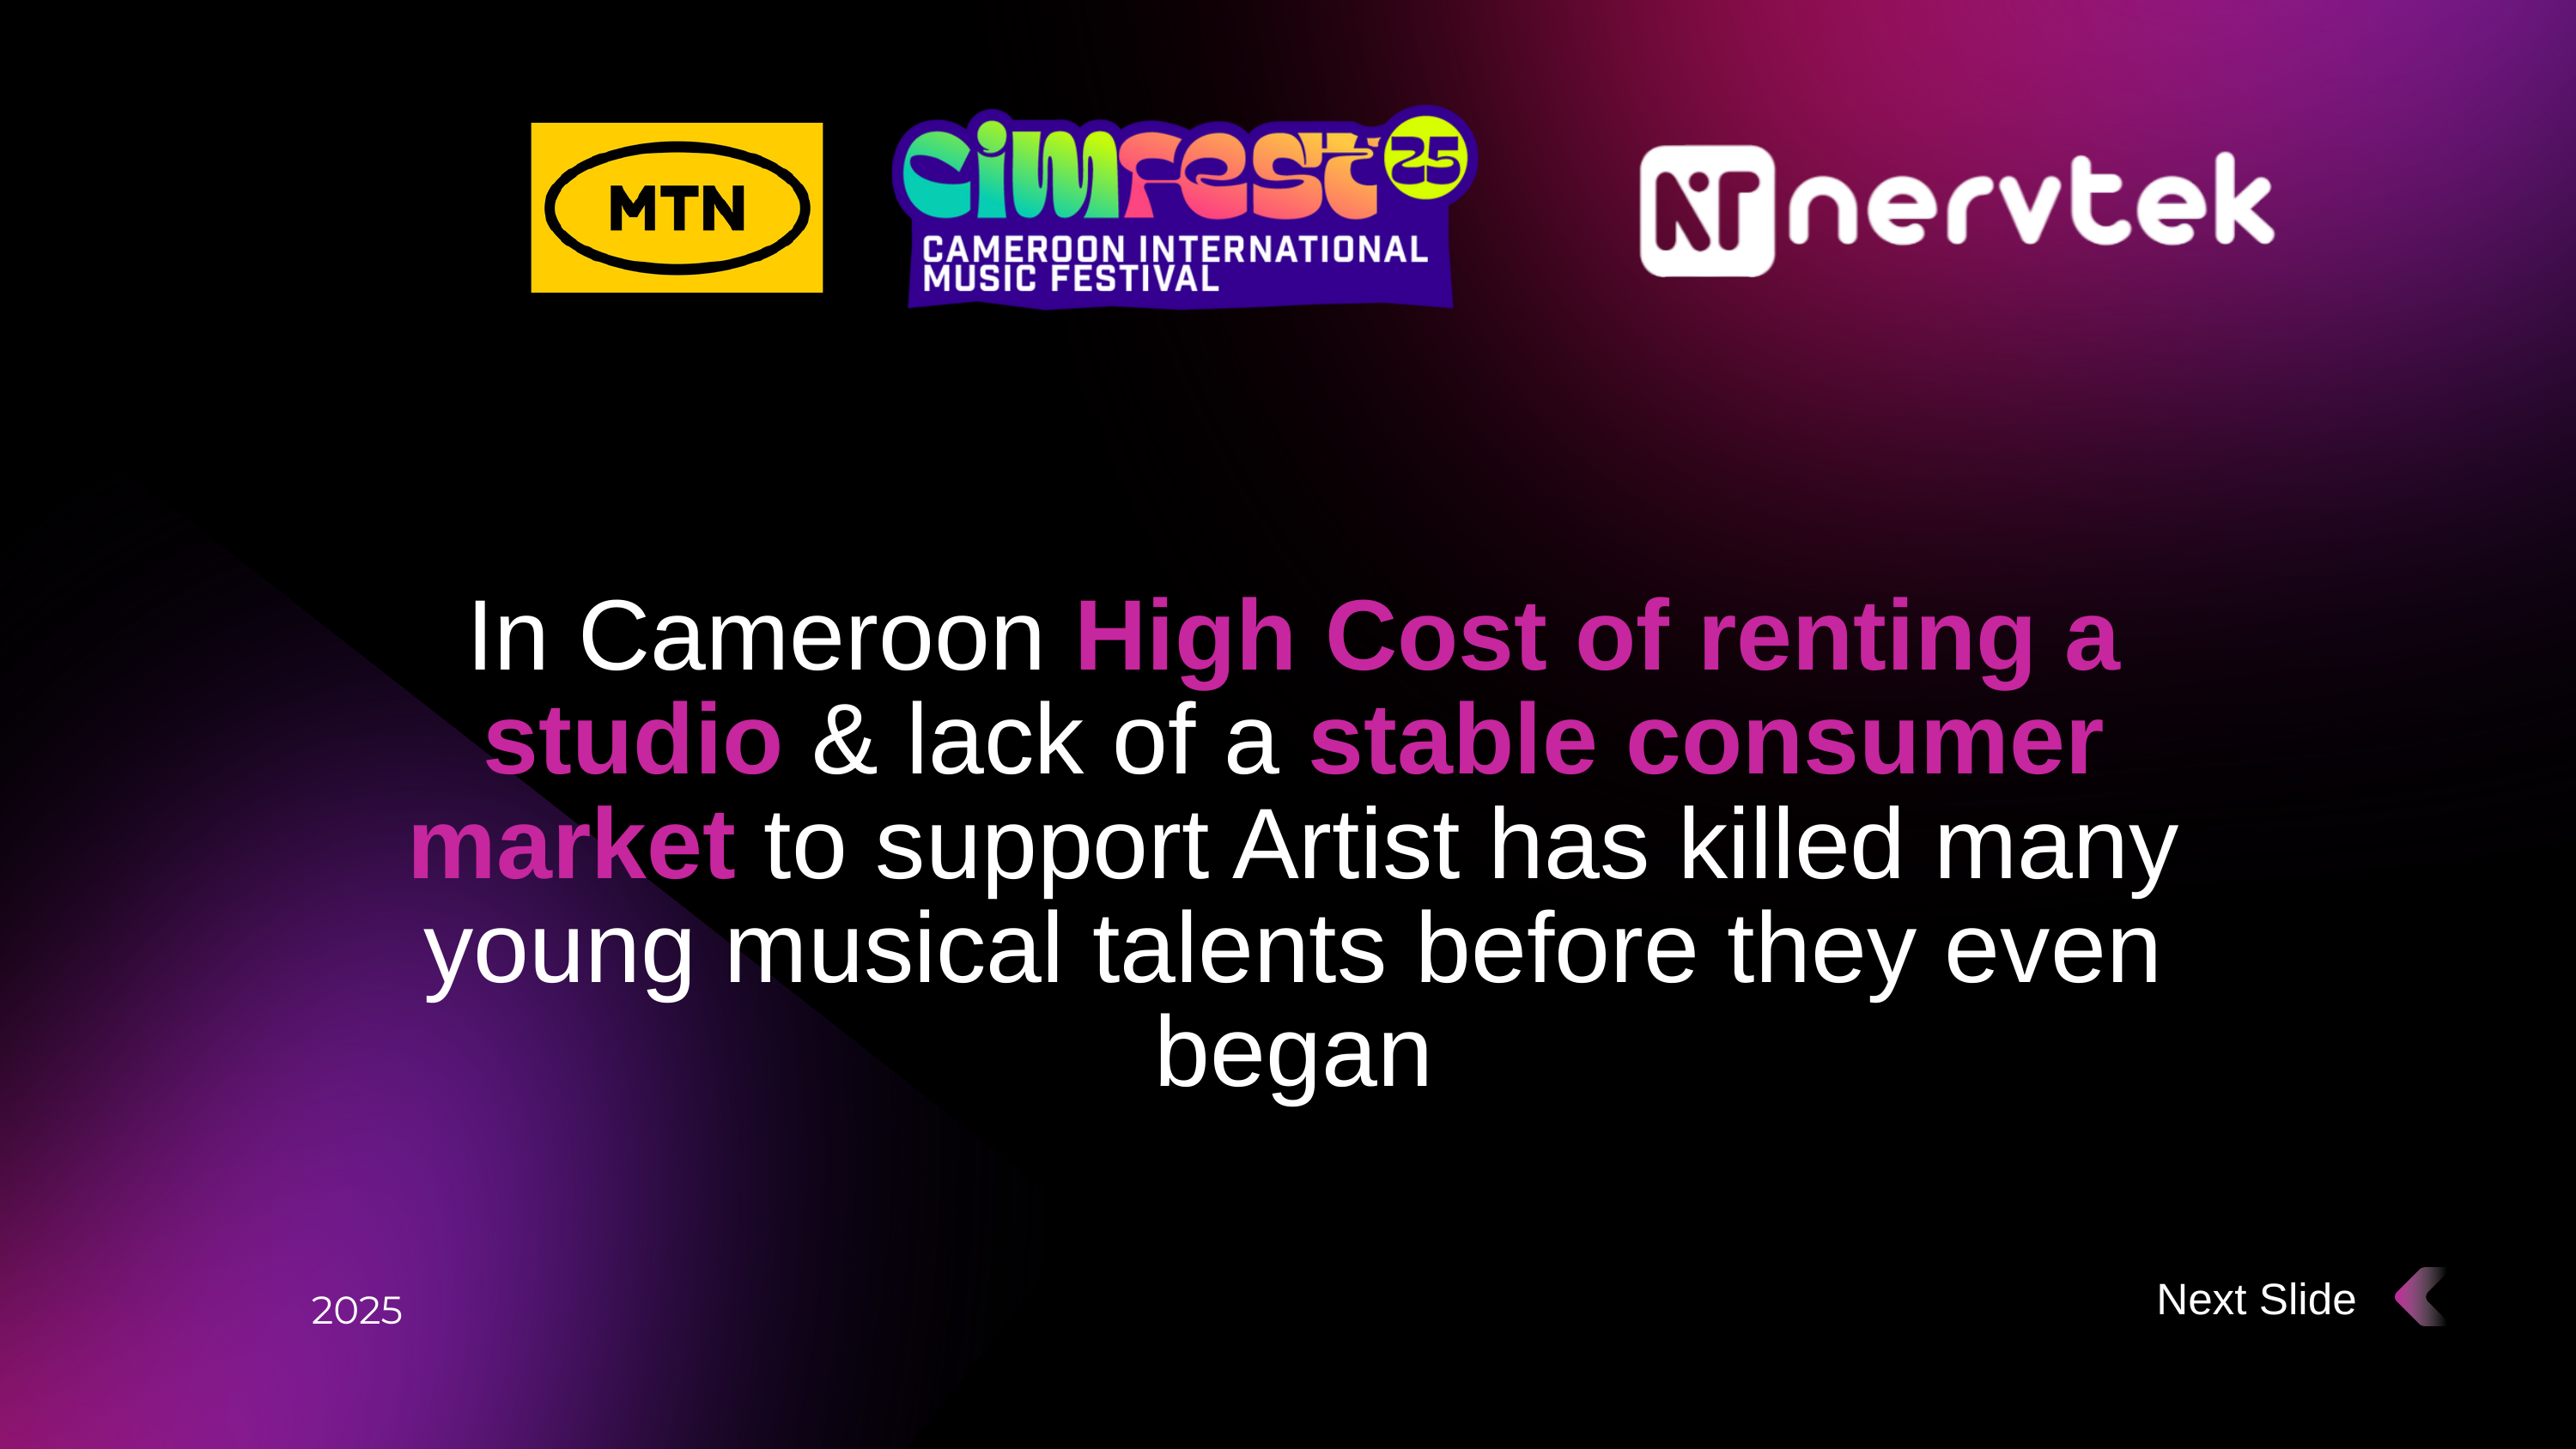

In Cameroon High Cost of renting a studio & lack of a stable consumer market to support Artist has killed many young musical talents before they even began

Next Slide
2025